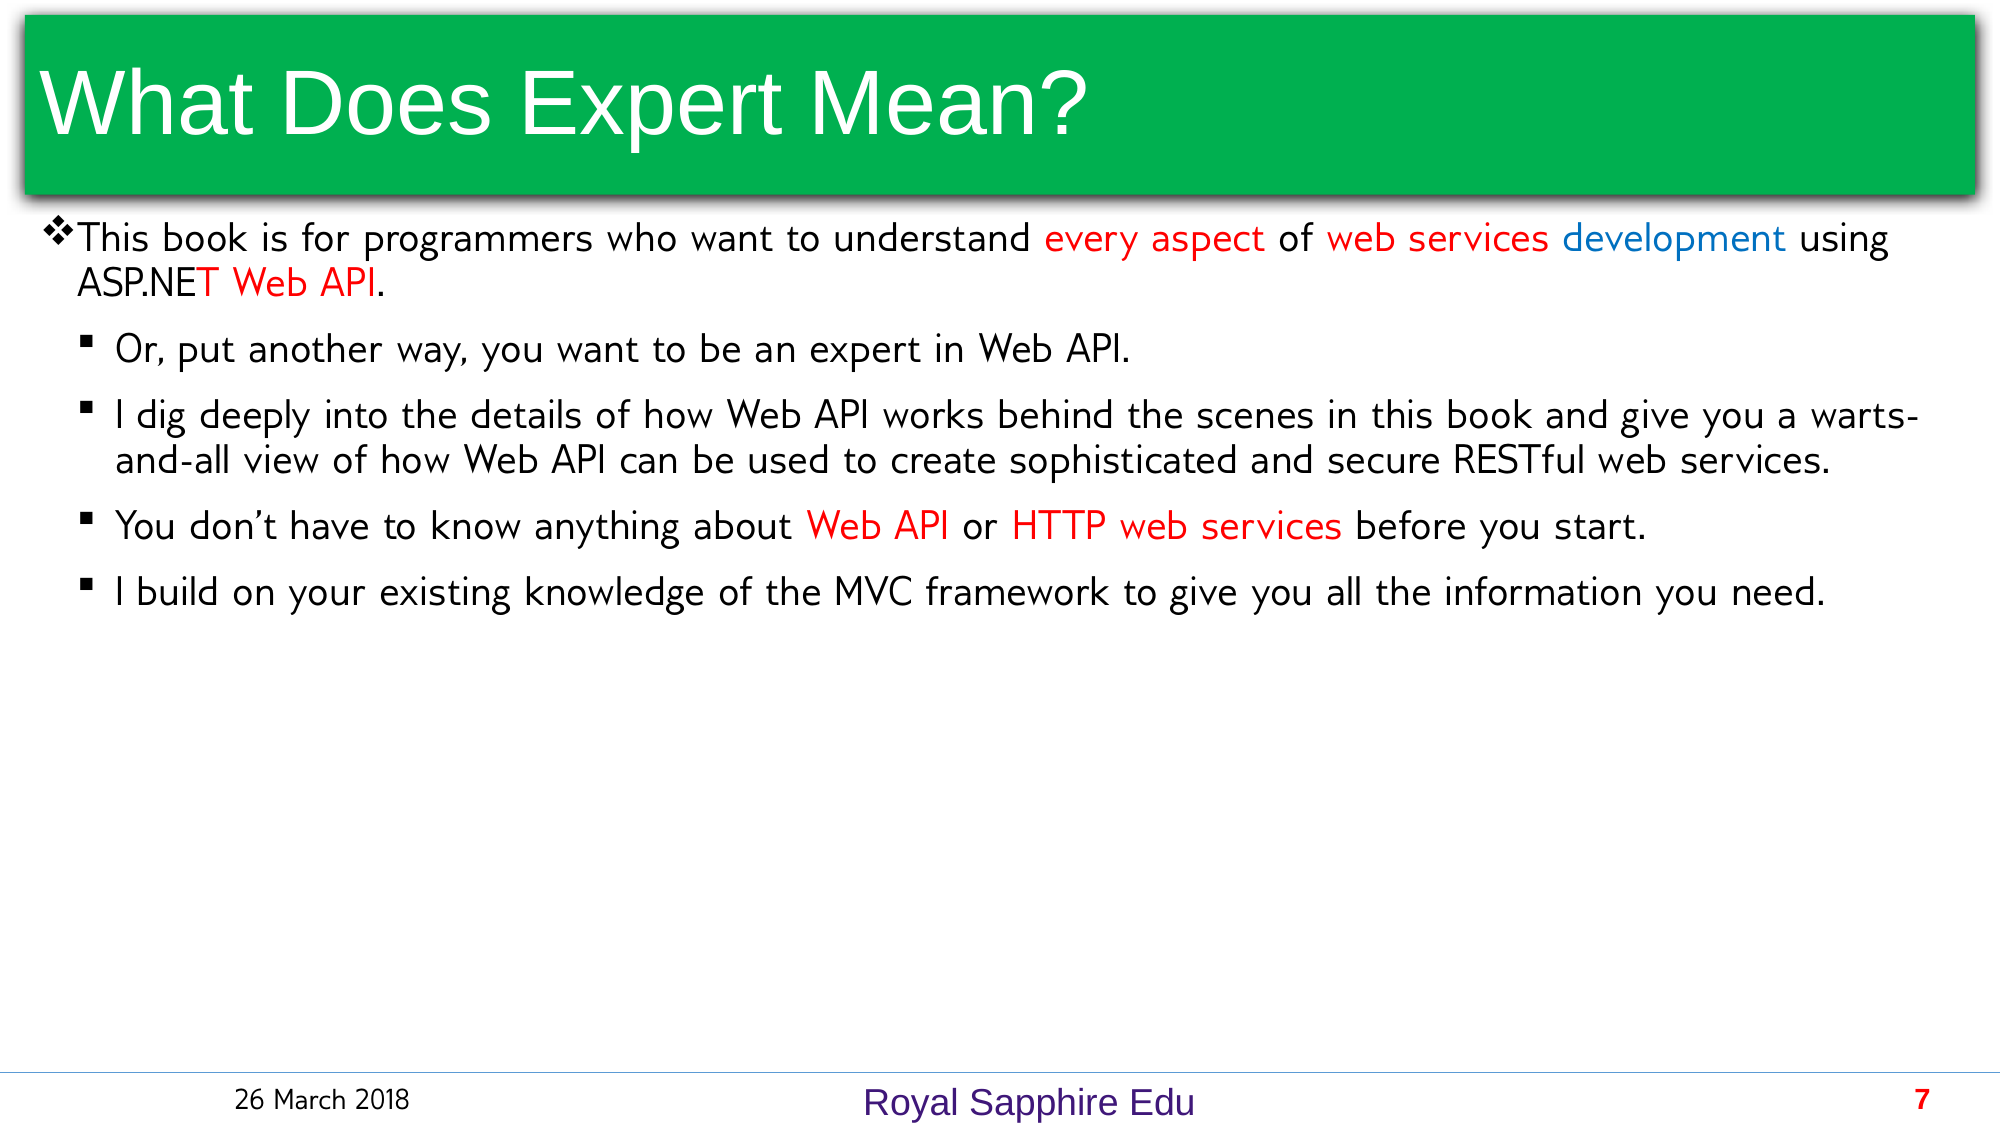

# What Does Expert Mean?
This book is for programmers who want to understand every aspect of web services development using ASP.NET Web API.
Or, put another way, you want to be an expert in Web API.
I dig deeply into the details of how Web API works behind the scenes in this book and give you a warts-and-all view of how Web API can be used to create sophisticated and secure RESTful web services.
You don’t have to know anything about Web API or HTTP web services before you start.
I build on your existing knowledge of the MVC framework to give you all the information you need.
26 March 2018
7